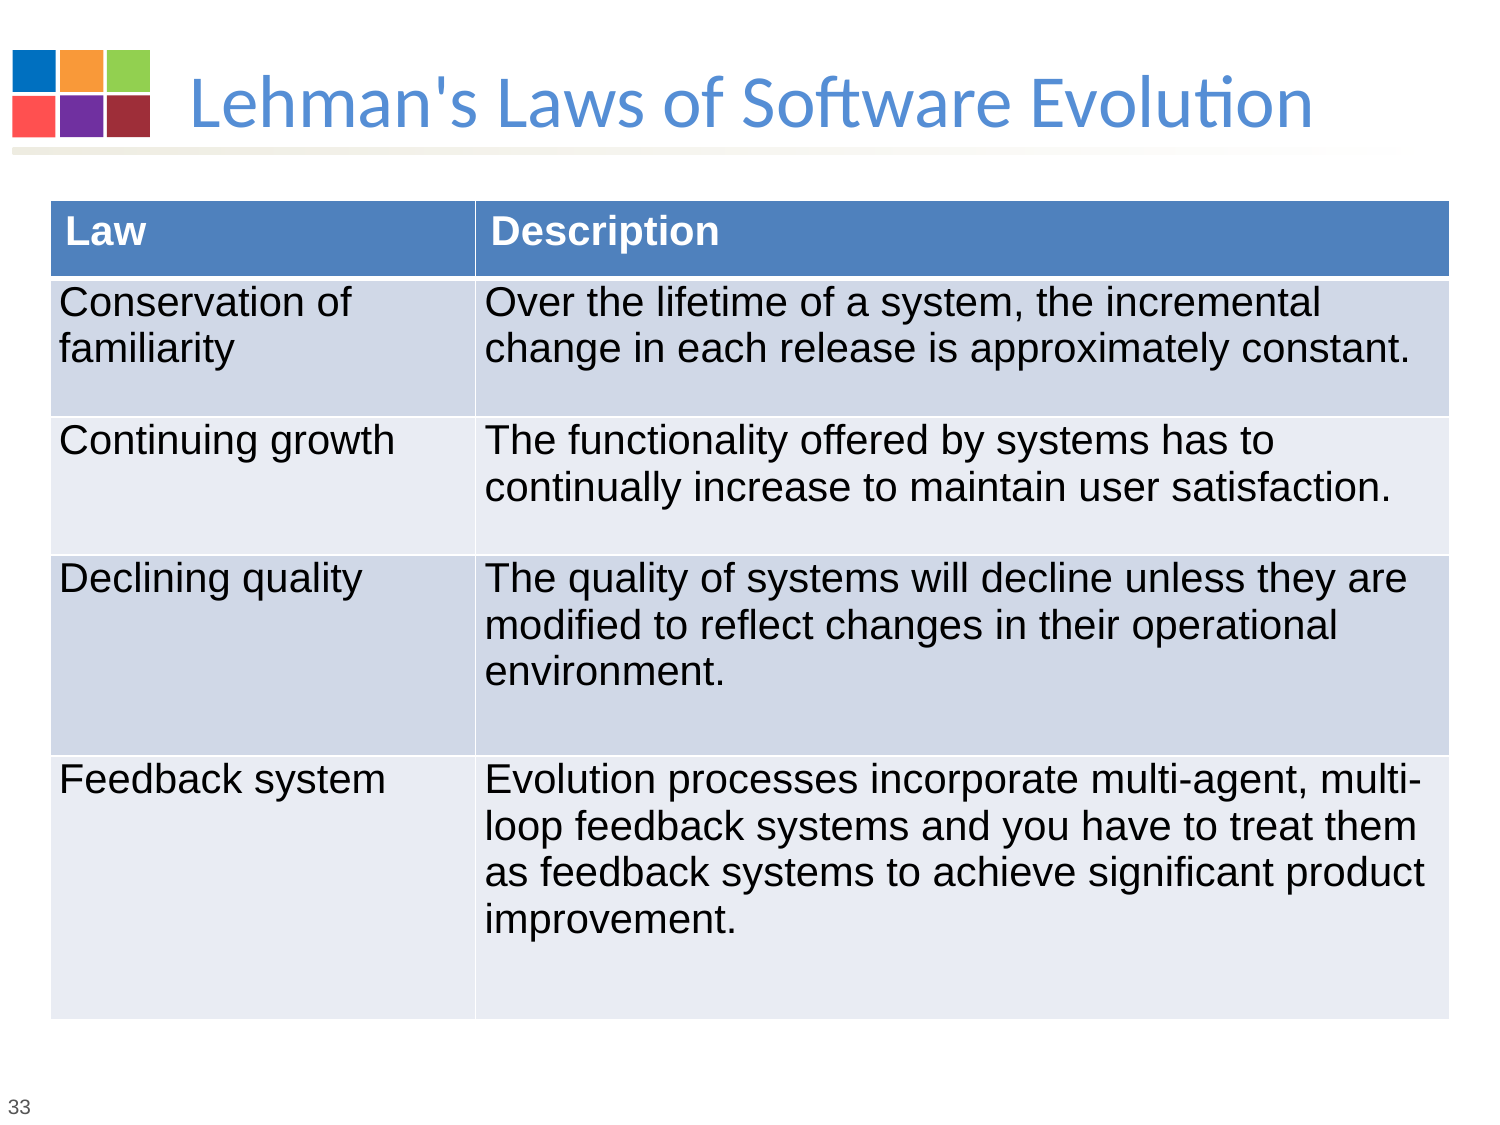

# Lehman's Laws of Software Evolution
| Law | Description |
| --- | --- |
| Conservation of familiarity | Over the lifetime of a system, the incremental change in each release is approximately constant. |
| Continuing growth | The functionality offered by systems has to continually increase to maintain user satisfaction. |
| Declining quality | The quality of systems will decline unless they are modified to reflect changes in their operational environment. |
| Feedback system | Evolution processes incorporate multi-agent, multi-loop feedback systems and you have to treat them as feedback systems to achieve significant product improvement. |